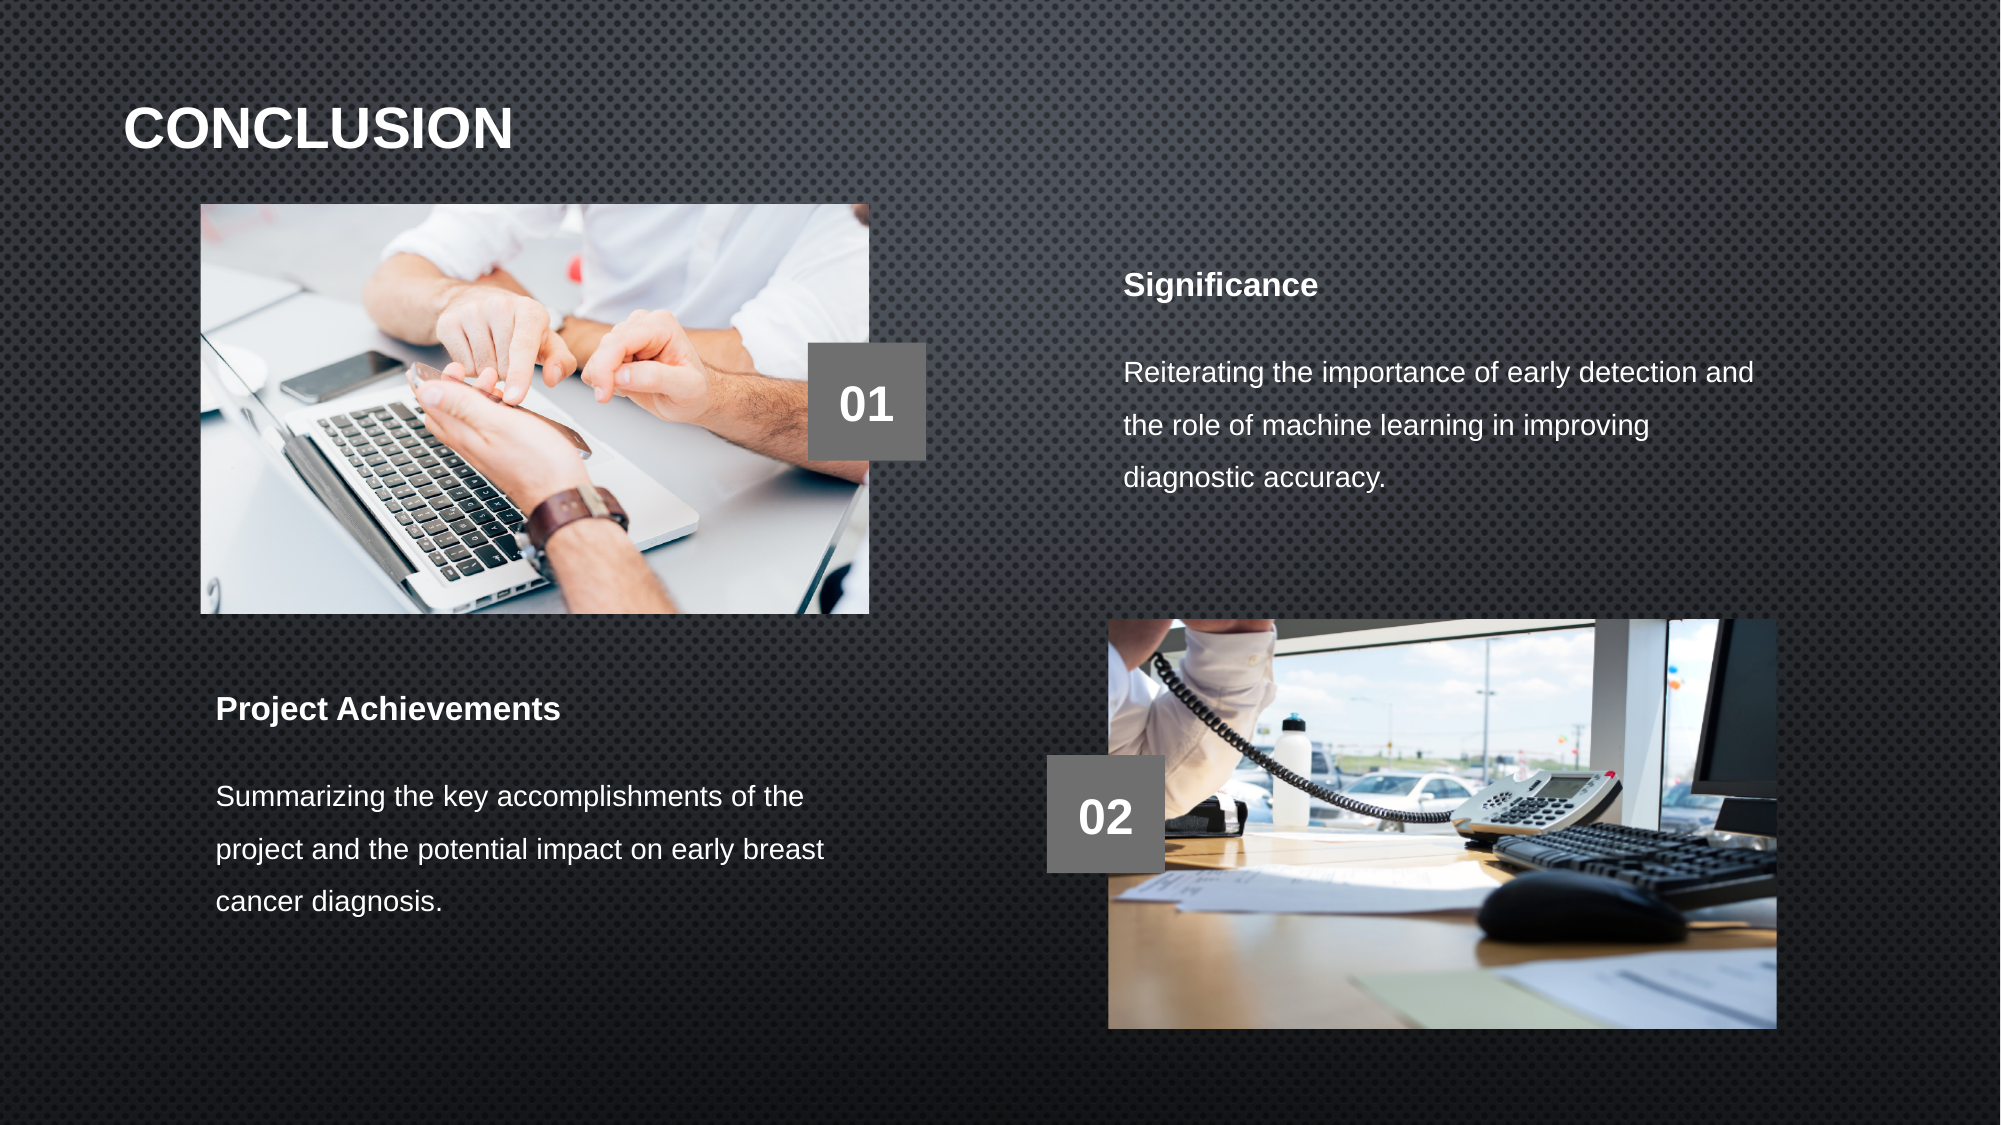

# Conclusion

Significance
Reiterating the importance of early detection and the role of machine learning in improving diagnostic accuracy.
01

Project Achievements
Summarizing the key accomplishments of the project and the potential impact on early breast cancer diagnosis.
02